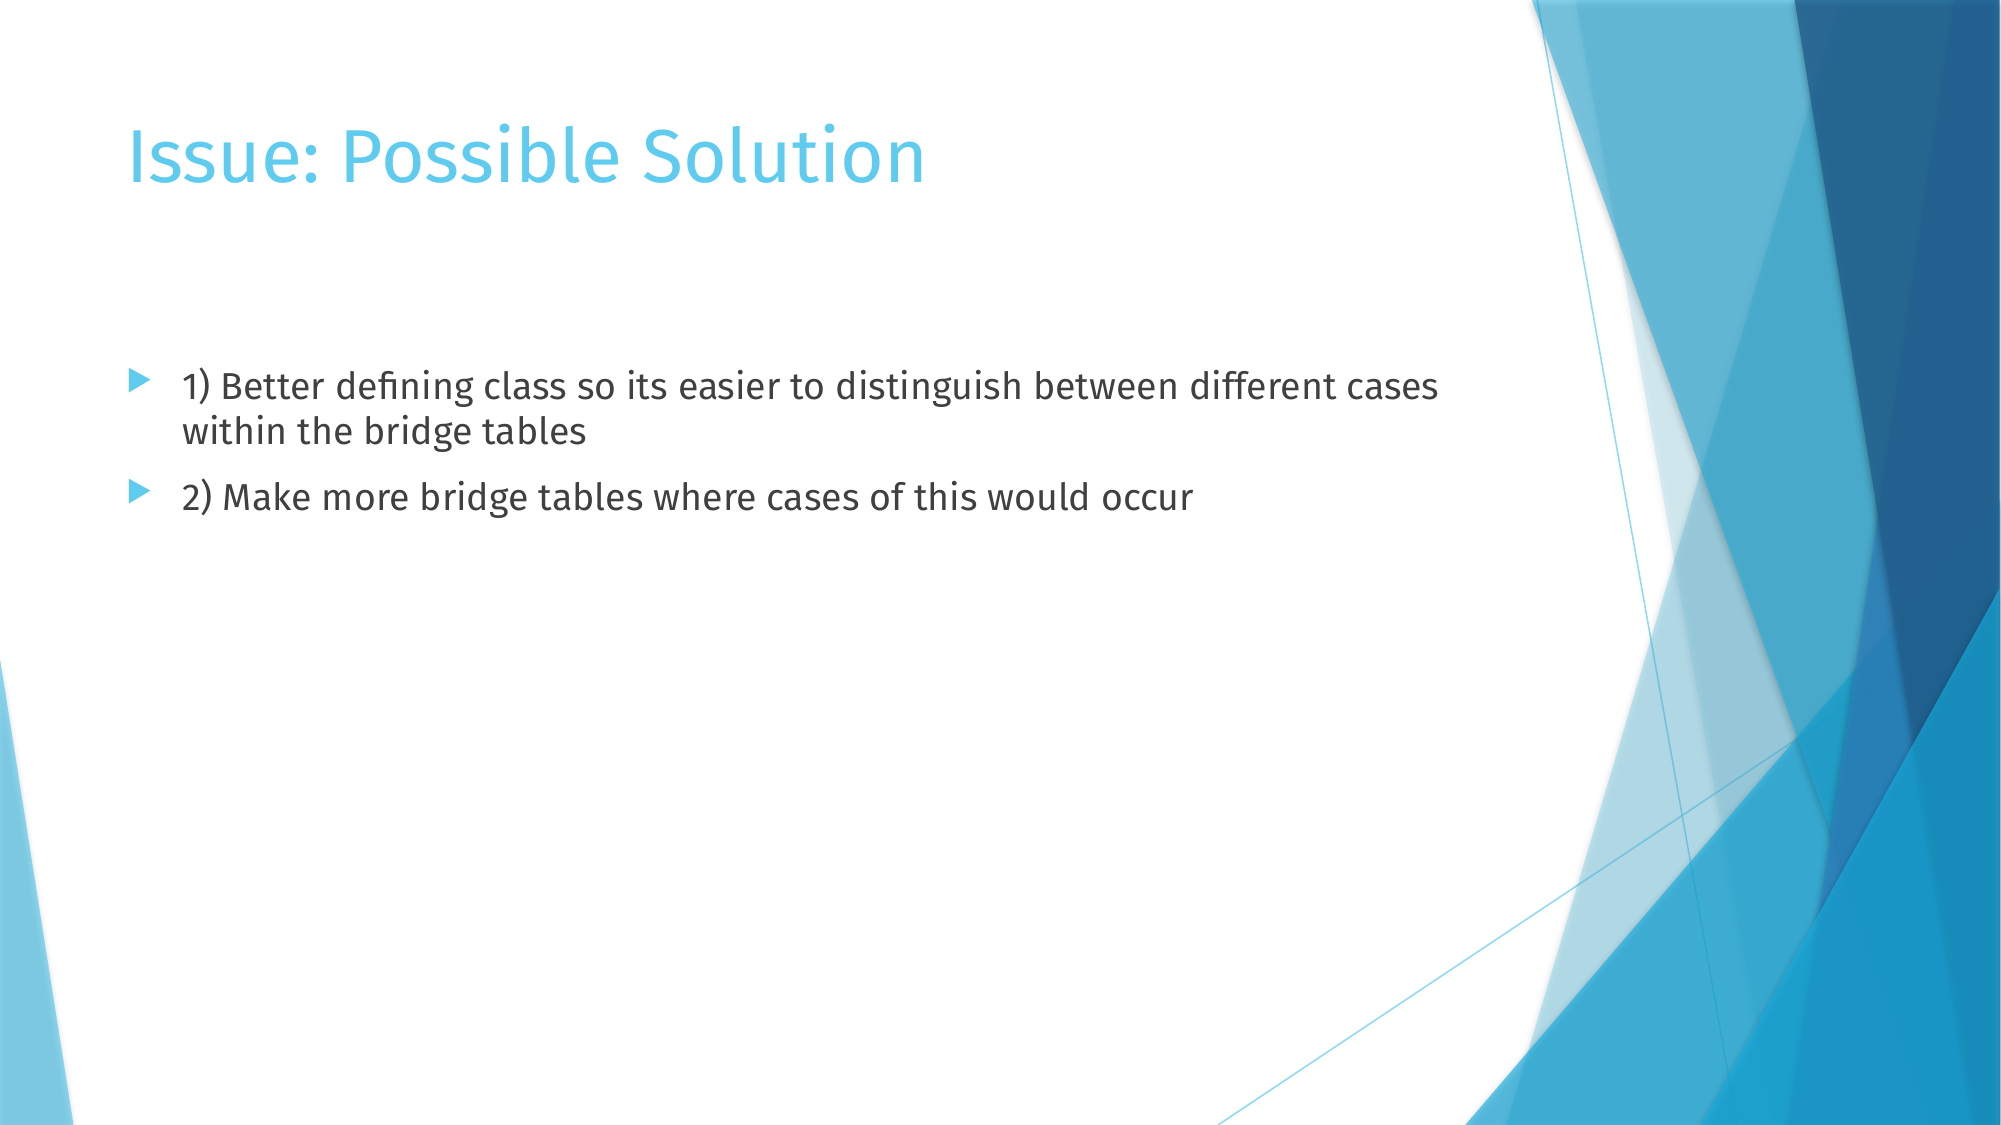

# Issue: Possible Solution
1) Better defining class so its easier to distinguish between different cases within the bridge tables
2) Make more bridge tables where cases of this would occur